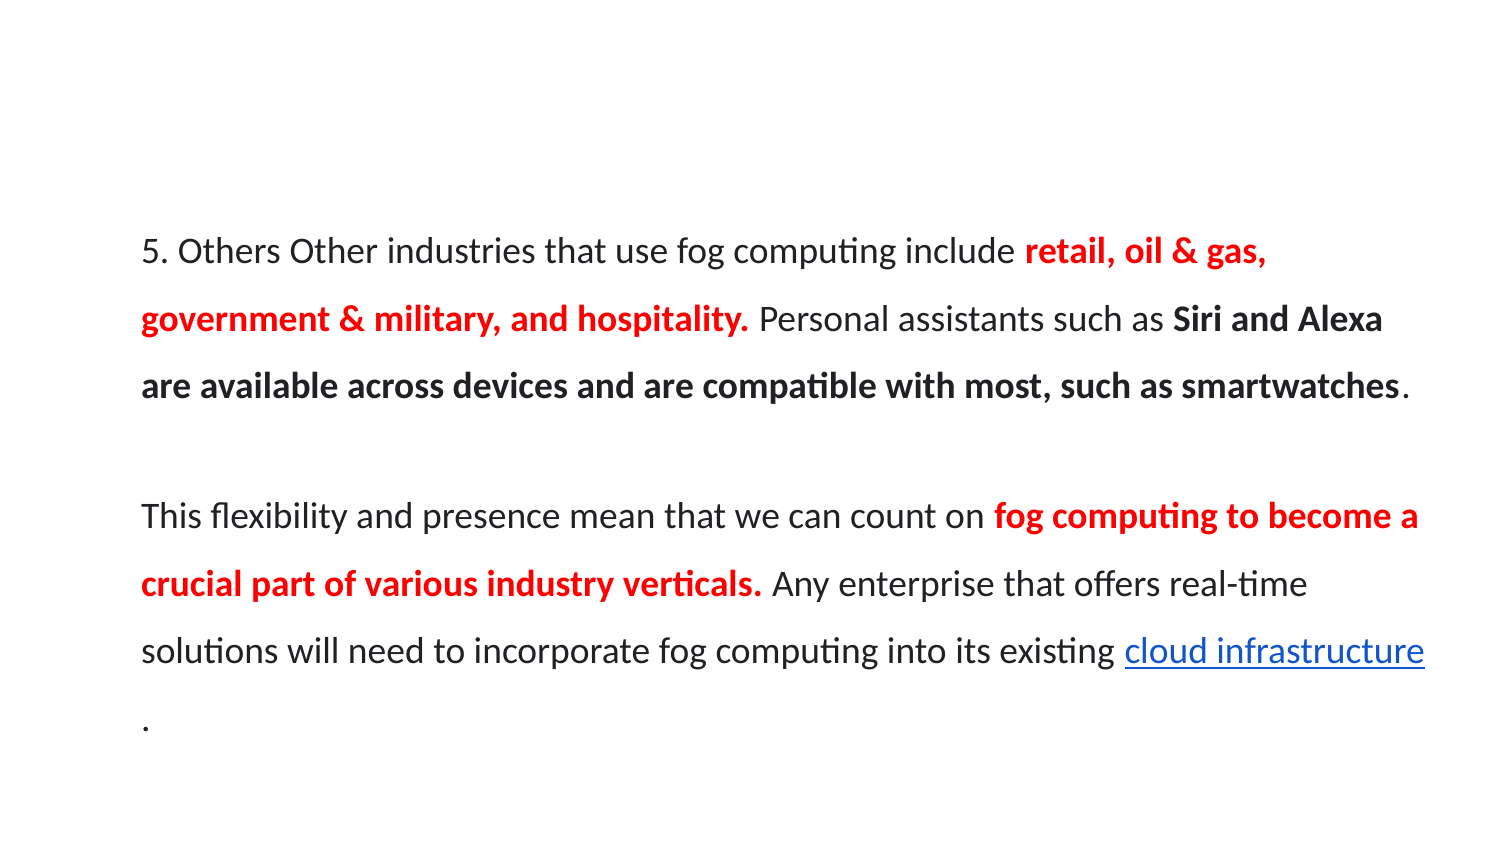

5. Others Other industries that use fog computing include retail, oil & gas, government & military, and hospitality. Personal assistants such as Siri and Alexa are available across devices and are compatible with most, such as smartwatches.
This flexibility and presence mean that we can count on fog computing to become a crucial part of various industry verticals. Any enterprise that offers real-time solutions will need to incorporate fog computing into its existing cloud infrastructure.